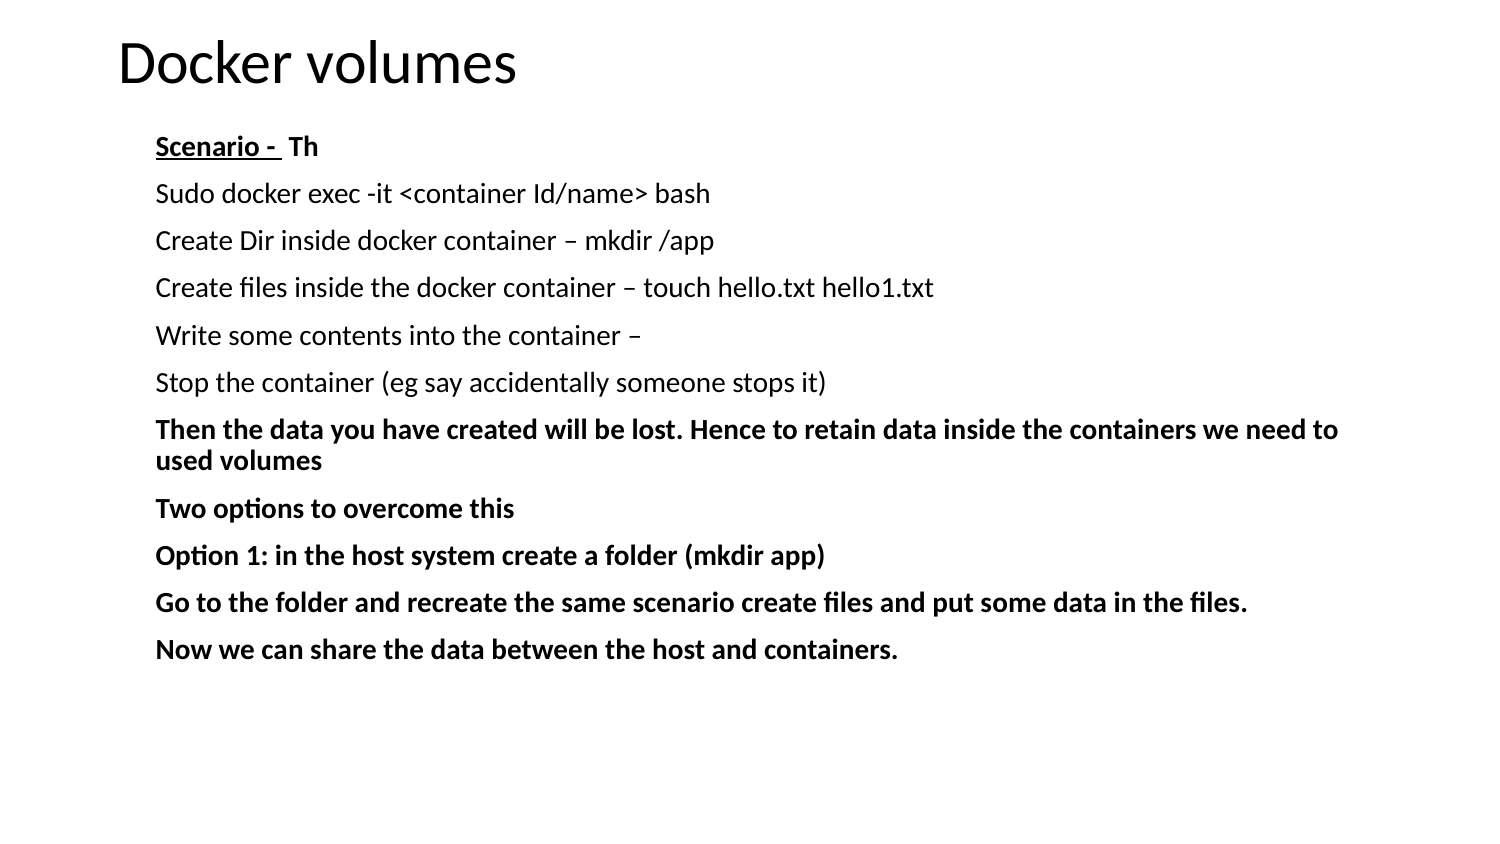

# Docker volumes
Scenario -  Th
Sudo docker exec -it <container Id/name> bash
Create Dir inside docker container – mkdir /app
Create files inside the docker container – touch hello.txt hello1.txt
Write some contents into the container –
Stop the container (eg say accidentally someone stops it)
Then the data you have created will be lost. Hence to retain data inside the containers we need to used volumes
Two options to overcome this
Option 1: in the host system create a folder (mkdir app)
Go to the folder and recreate the same scenario create files and put some data in the files.
Now we can share the data between the host and containers.